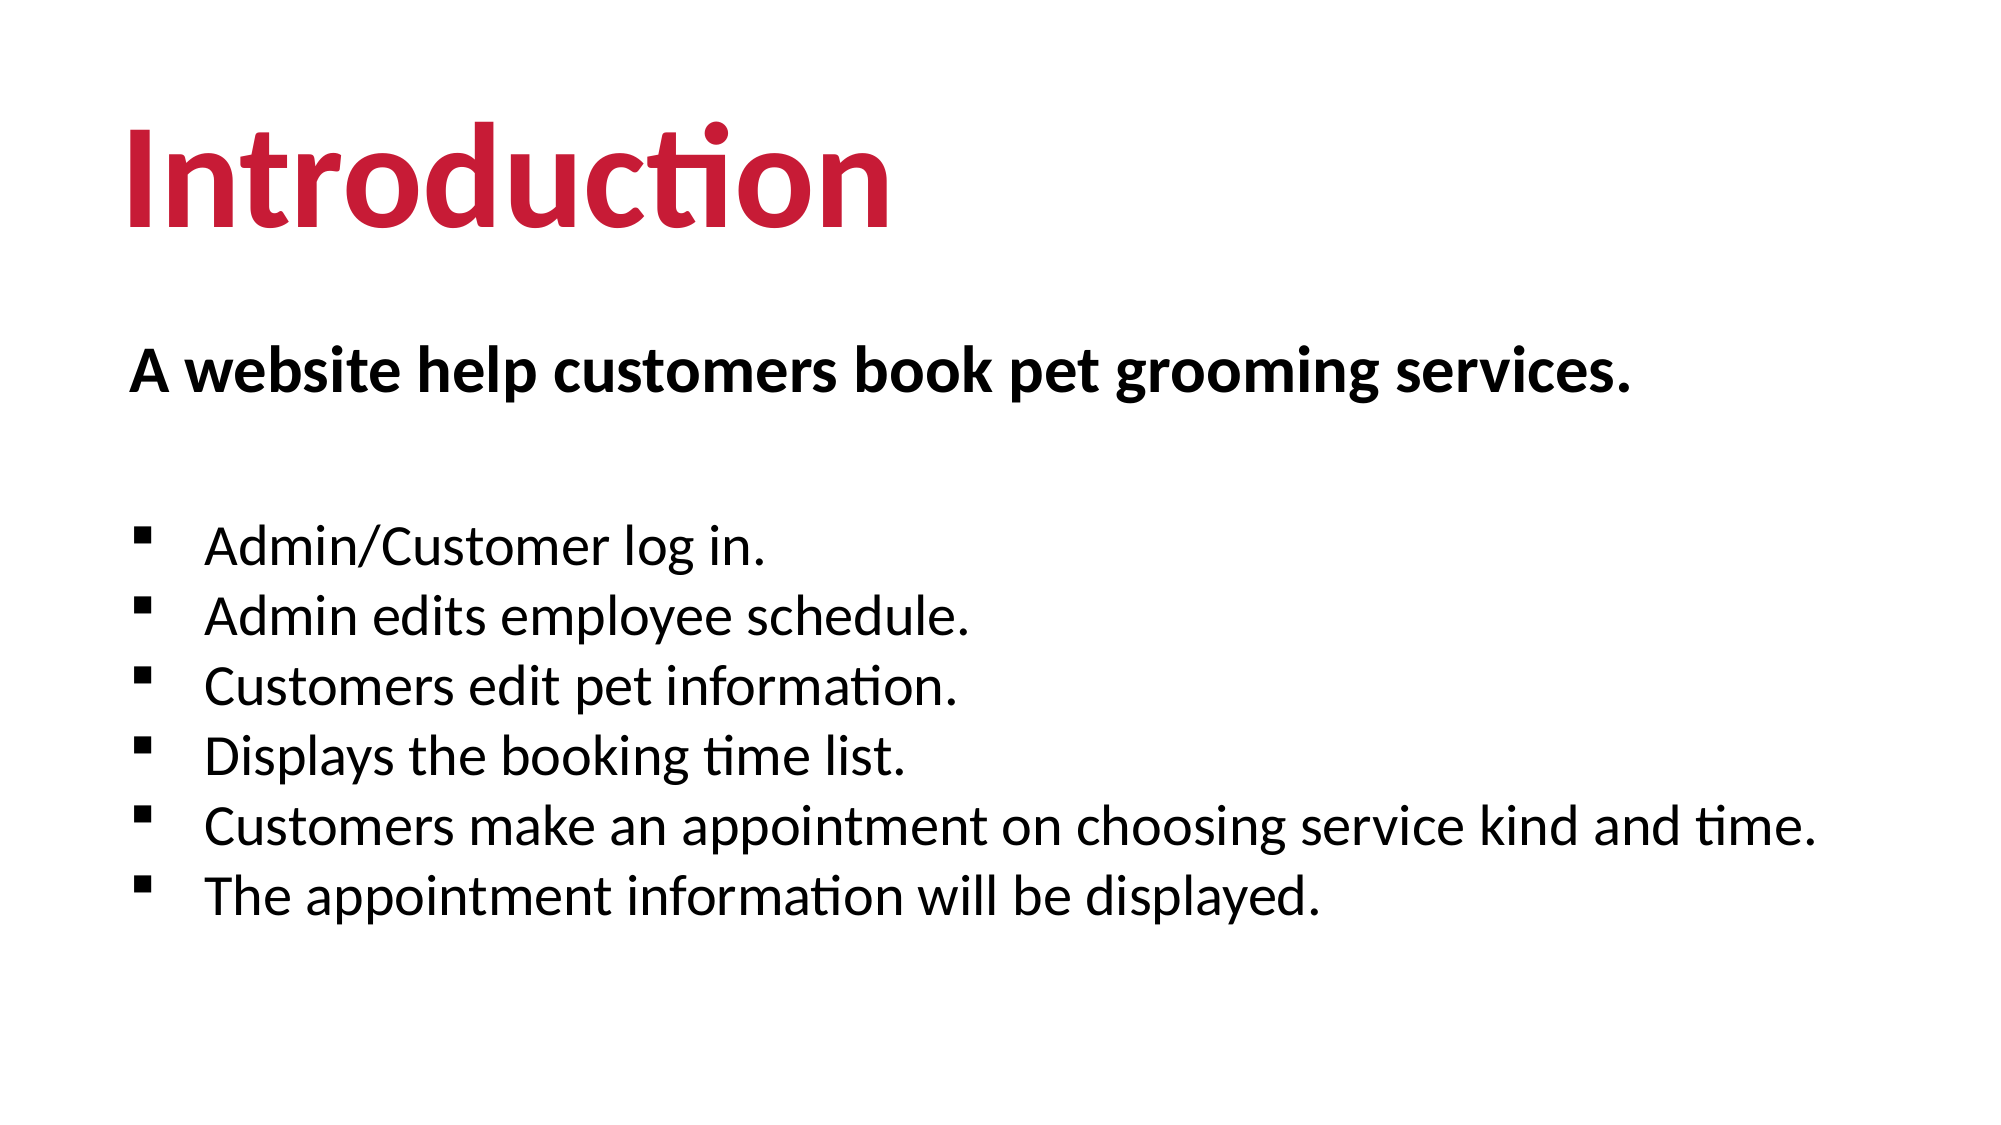

Introduction
A website help customers book pet grooming services.

Admin/Customer log in.
Admin edits employee schedule.
Customers edit pet information.
Displays the booking time list.
Customers make an appointment on choosing service kind and time.
The appointment information will be displayed.